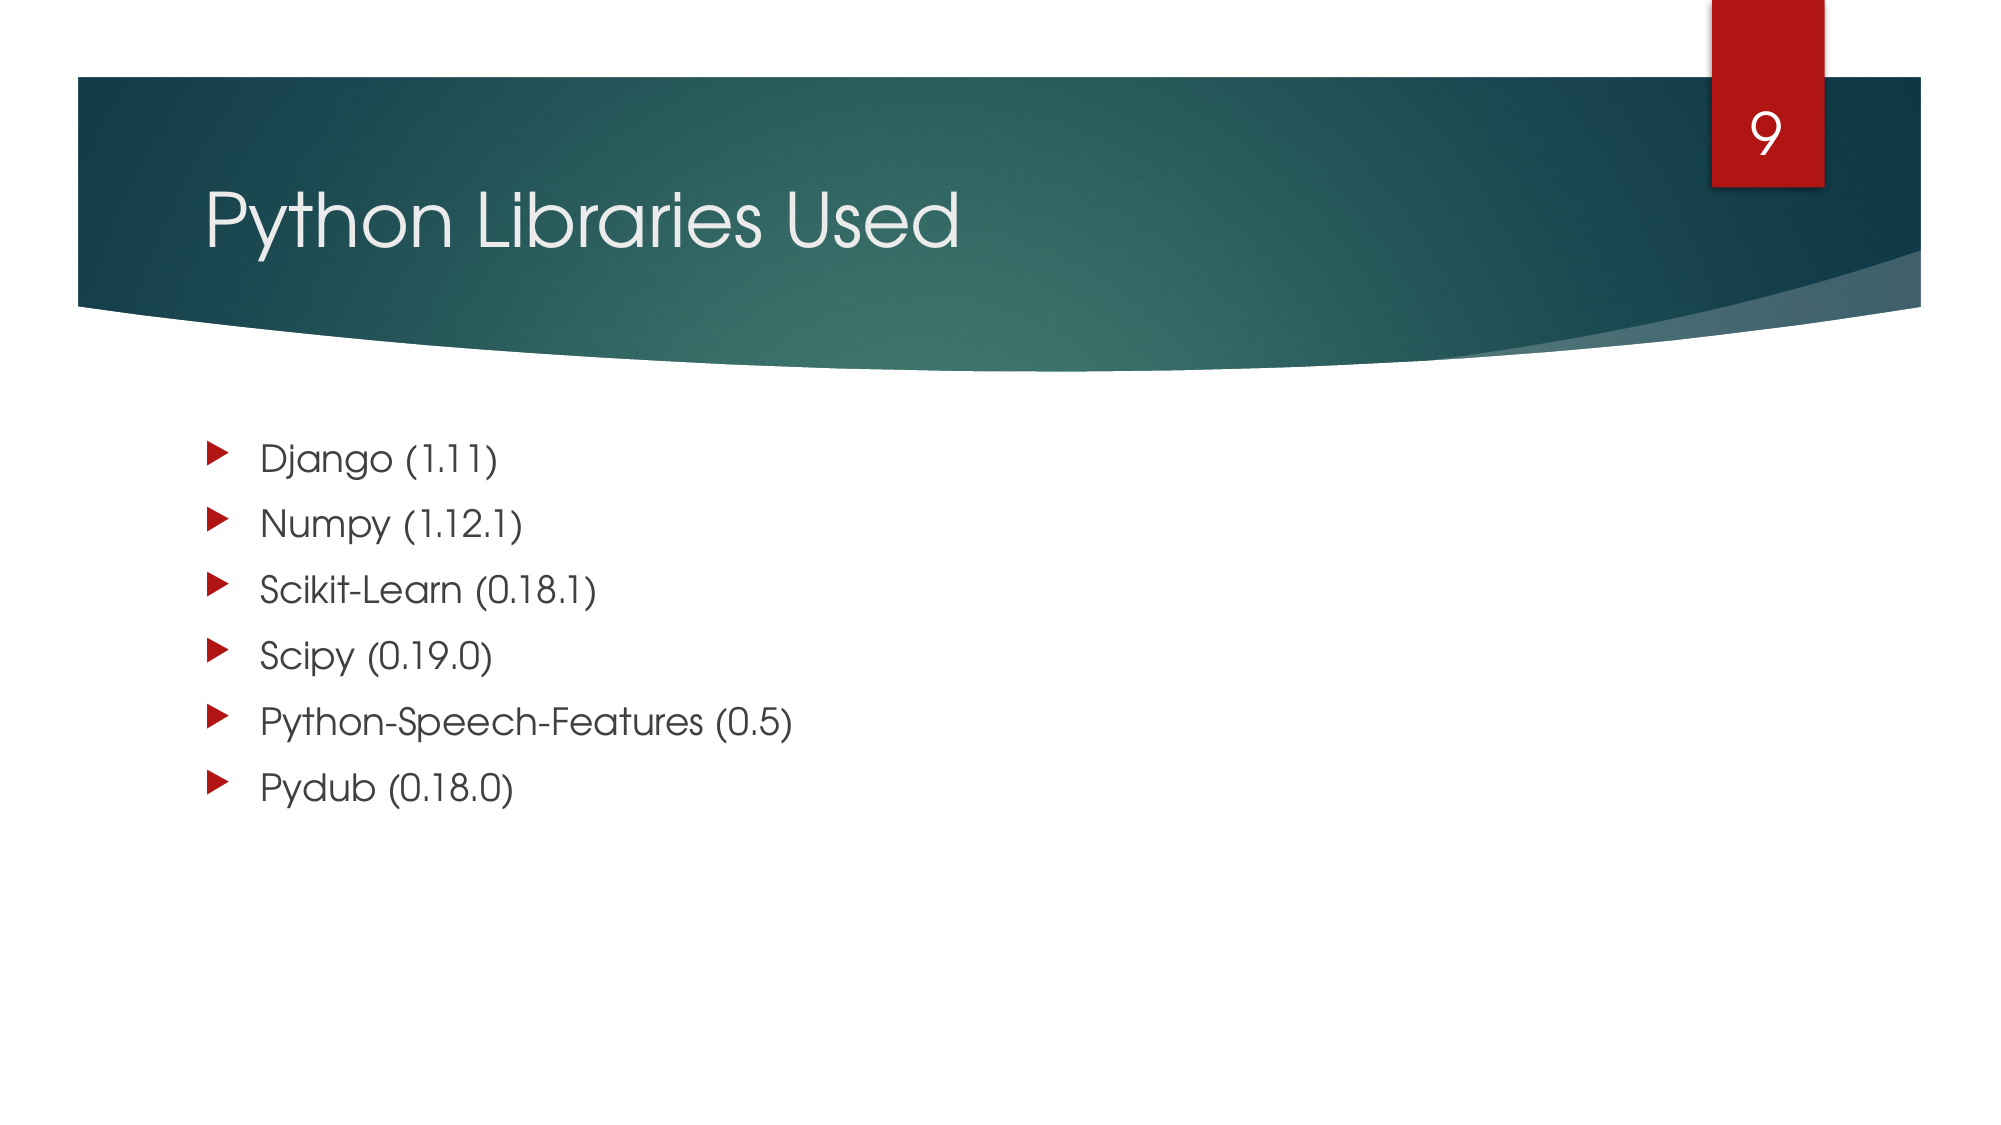

9
# Python Libraries Used
Django (1.11)
Numpy (1.12.1)
Scikit-Learn (0.18.1)
Scipy (0.19.0)
Python-Speech-Features (0.5)
Pydub (0.18.0)